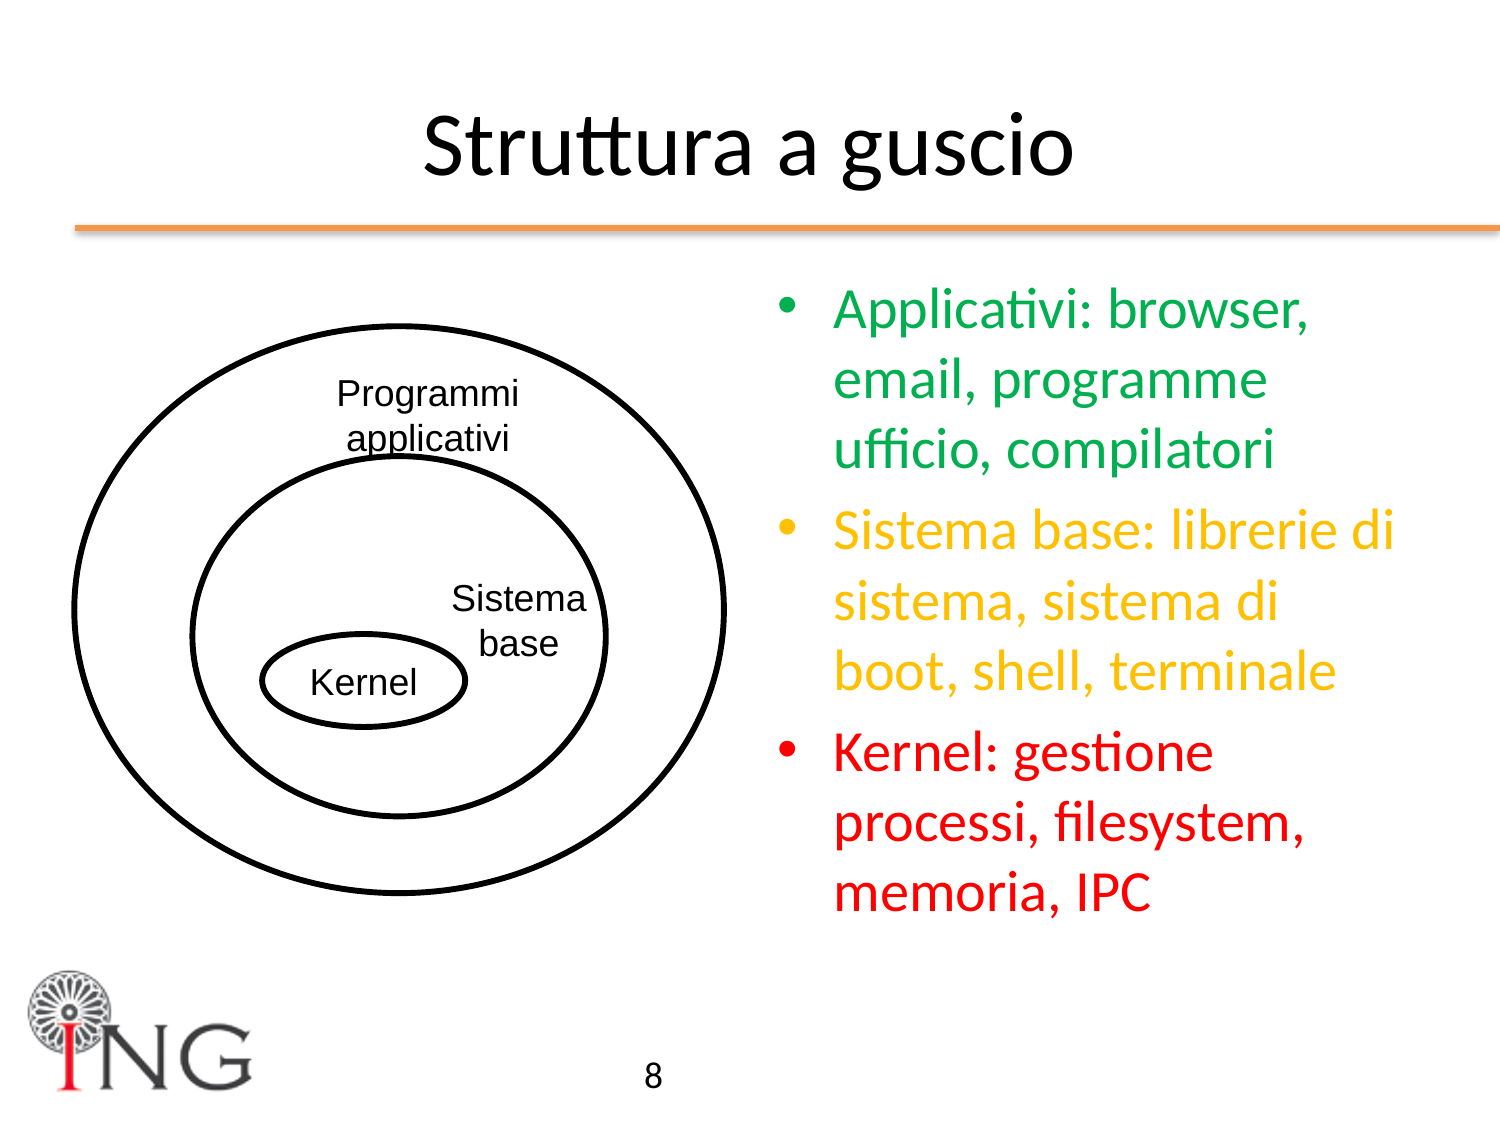

# Struttura a guscio
Applicativi: browser, email, programme ufficio, compilatori
Sistema base: librerie di sistema, sistema di boot, shell, terminale
Kernel: gestione processi, filesystem, memoria, IPC

Programmi
applicativi

Sistema
base
Kernel
8